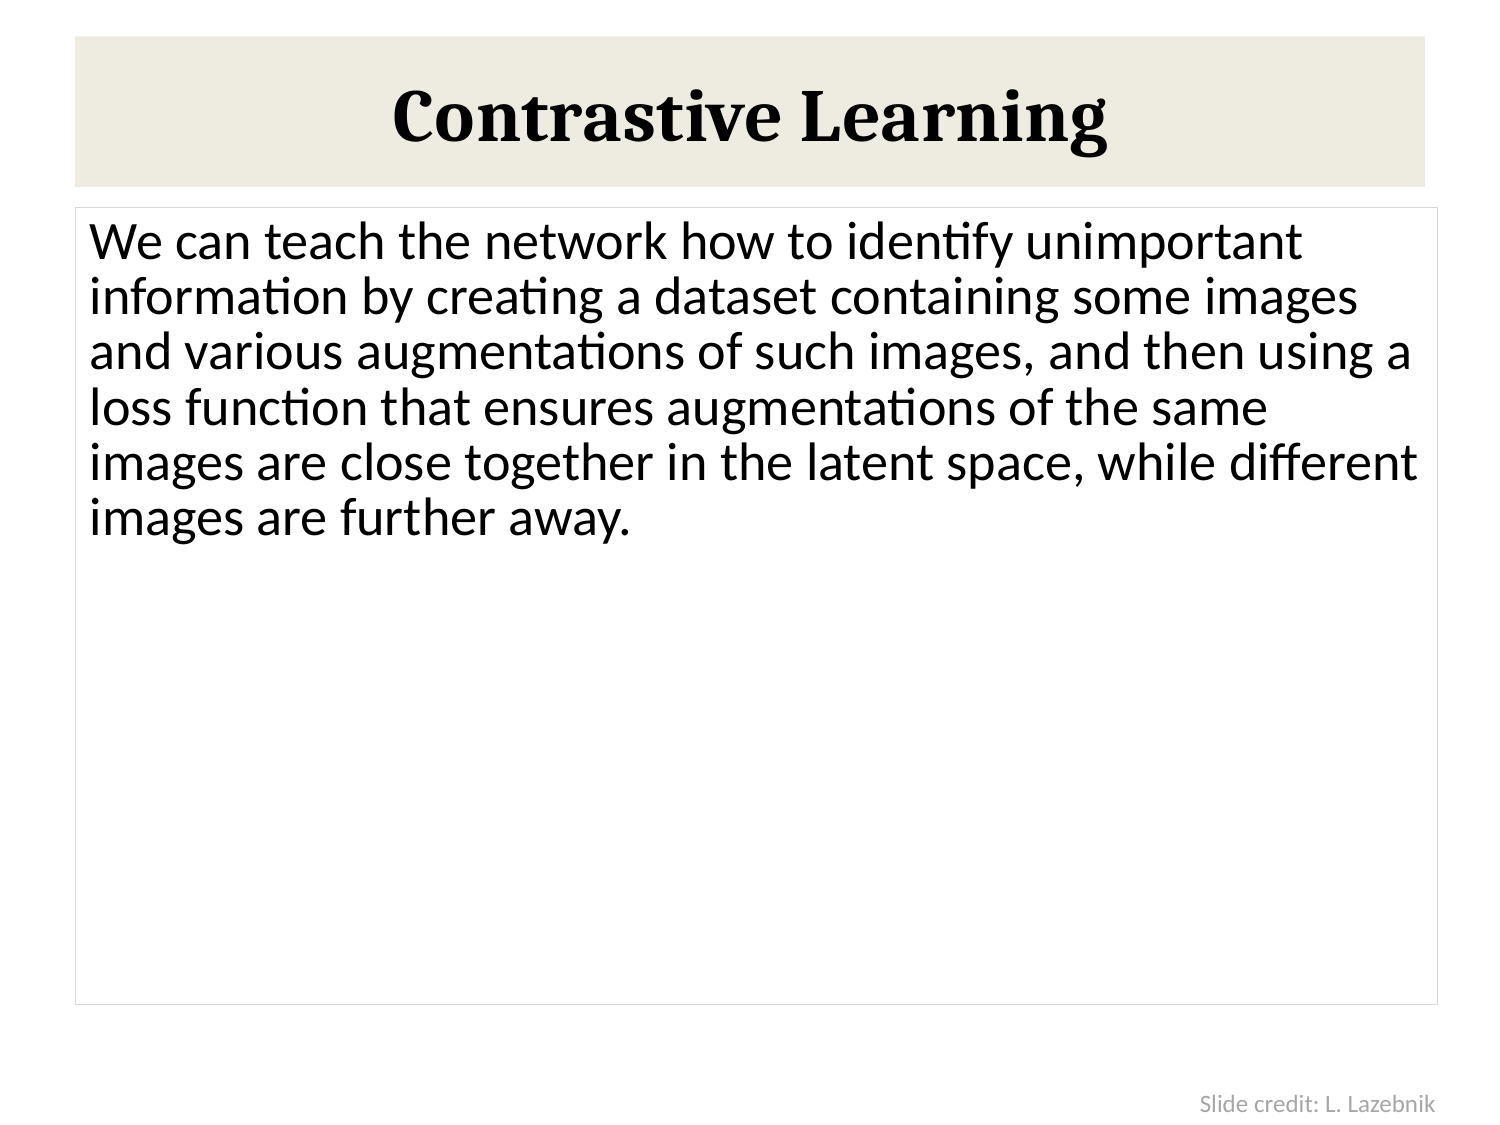

Contrastive Learning
We can teach the network how to identify unimportant information by creating a dataset containing some images and various augmentations of such images, and then using a loss function that ensures augmentations of the same images are close together in the latent space, while different images are further away.

Slide credit: L. Lazebnik